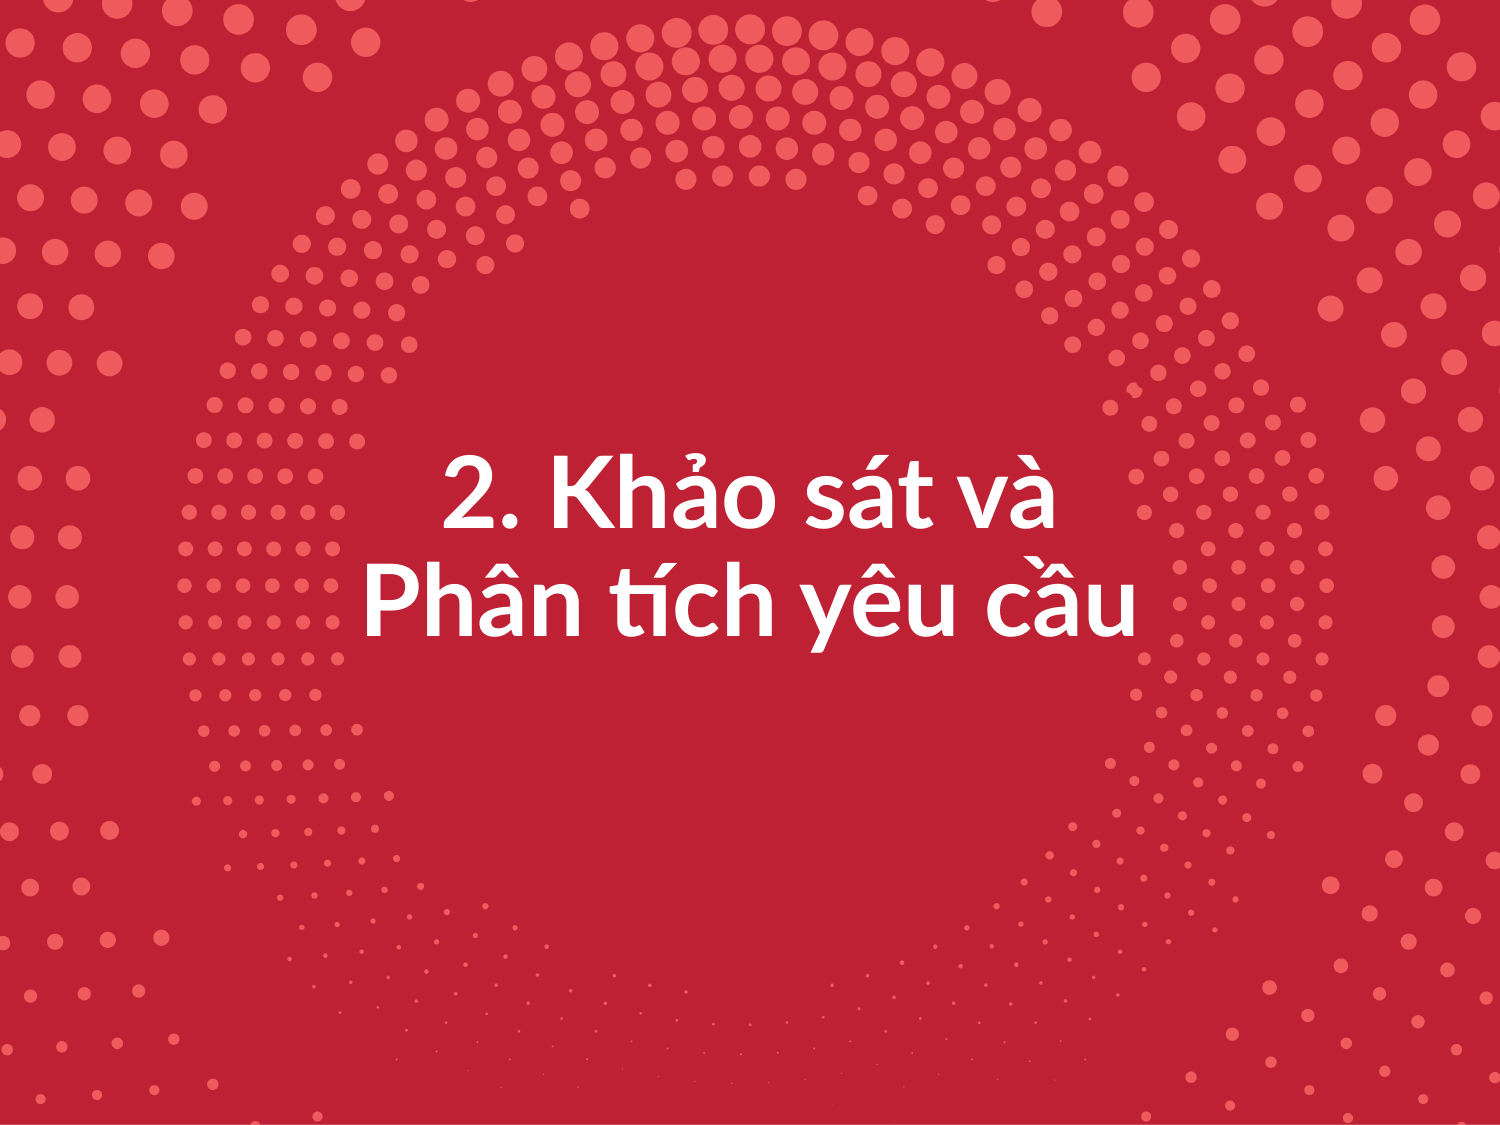

# 2. Khảo sát và Phân tích yêu cầu